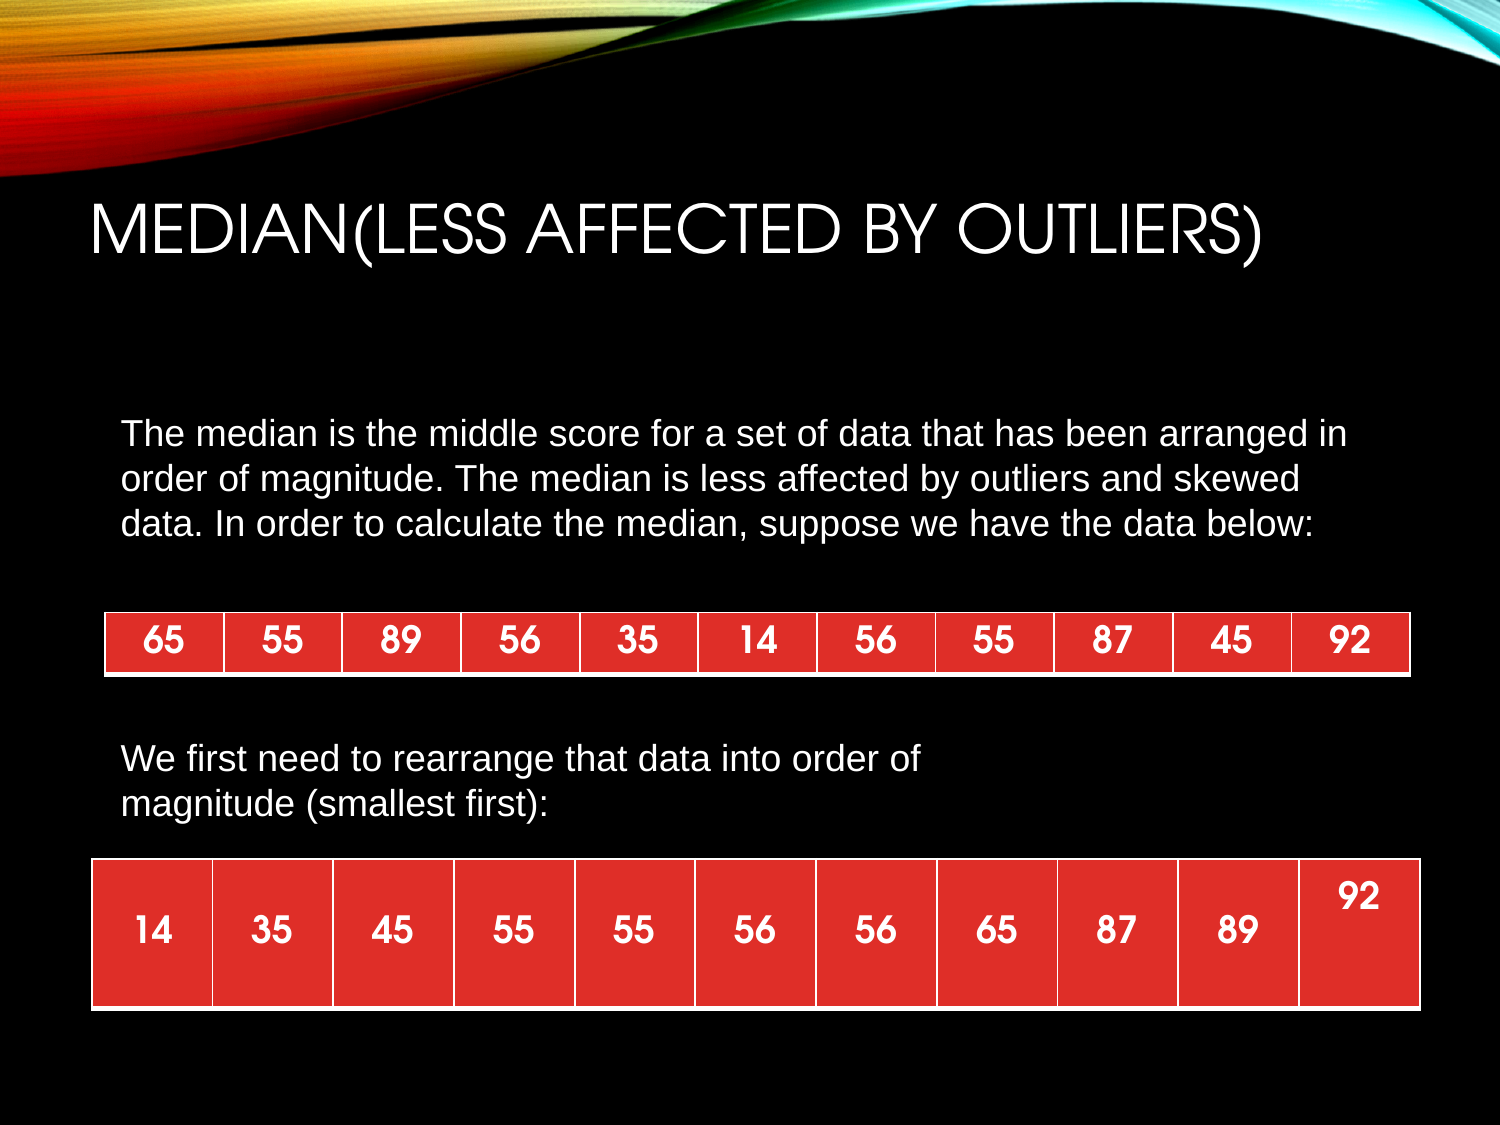

# MEDIAN(Less affected by outliers)
The median is the middle score for a set of data that has been arranged in order of magnitude. The median is less affected by outliers and skewed data. In order to calculate the median, suppose we have the data below:

| 65 | 55 | 89 | 56 | 35 | 14 | 56 | 55 | 87 | 45 | 92 |
| --- | --- | --- | --- | --- | --- | --- | --- | --- | --- | --- |
We first need to rearrange that data into order of magnitude (smallest first):

| 14 | 35 | 45 | 55 | 55 | 56 | 56 | 65 | 87 | 89 | 92 |
| --- | --- | --- | --- | --- | --- | --- | --- | --- | --- | --- |